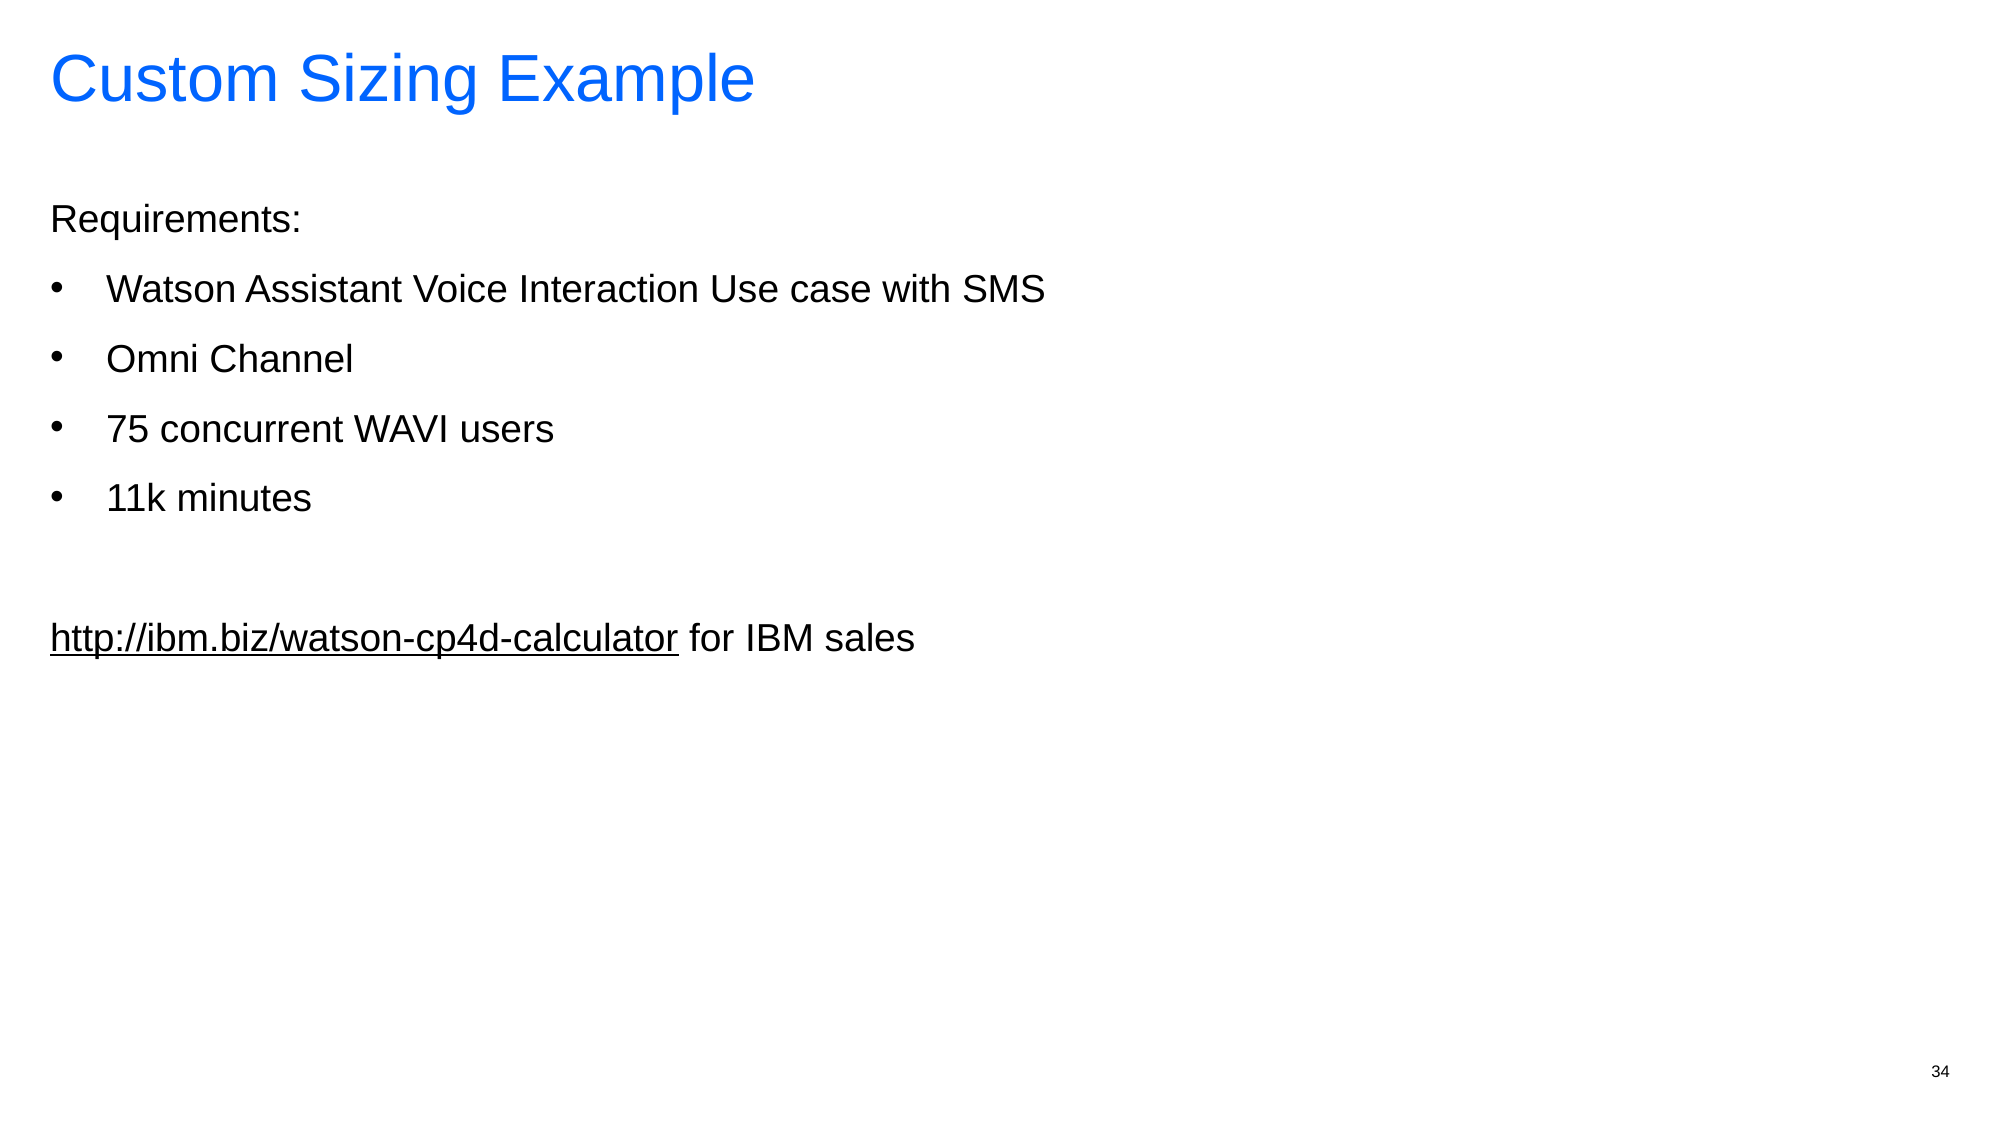

# Custom Sizing Example
Requirements:
Watson Assistant Voice Interaction Use case with SMS
Omni Channel
75 concurrent WAVI users
11k minutes

http://ibm.biz/watson-cp4d-calculator for IBM sales
34